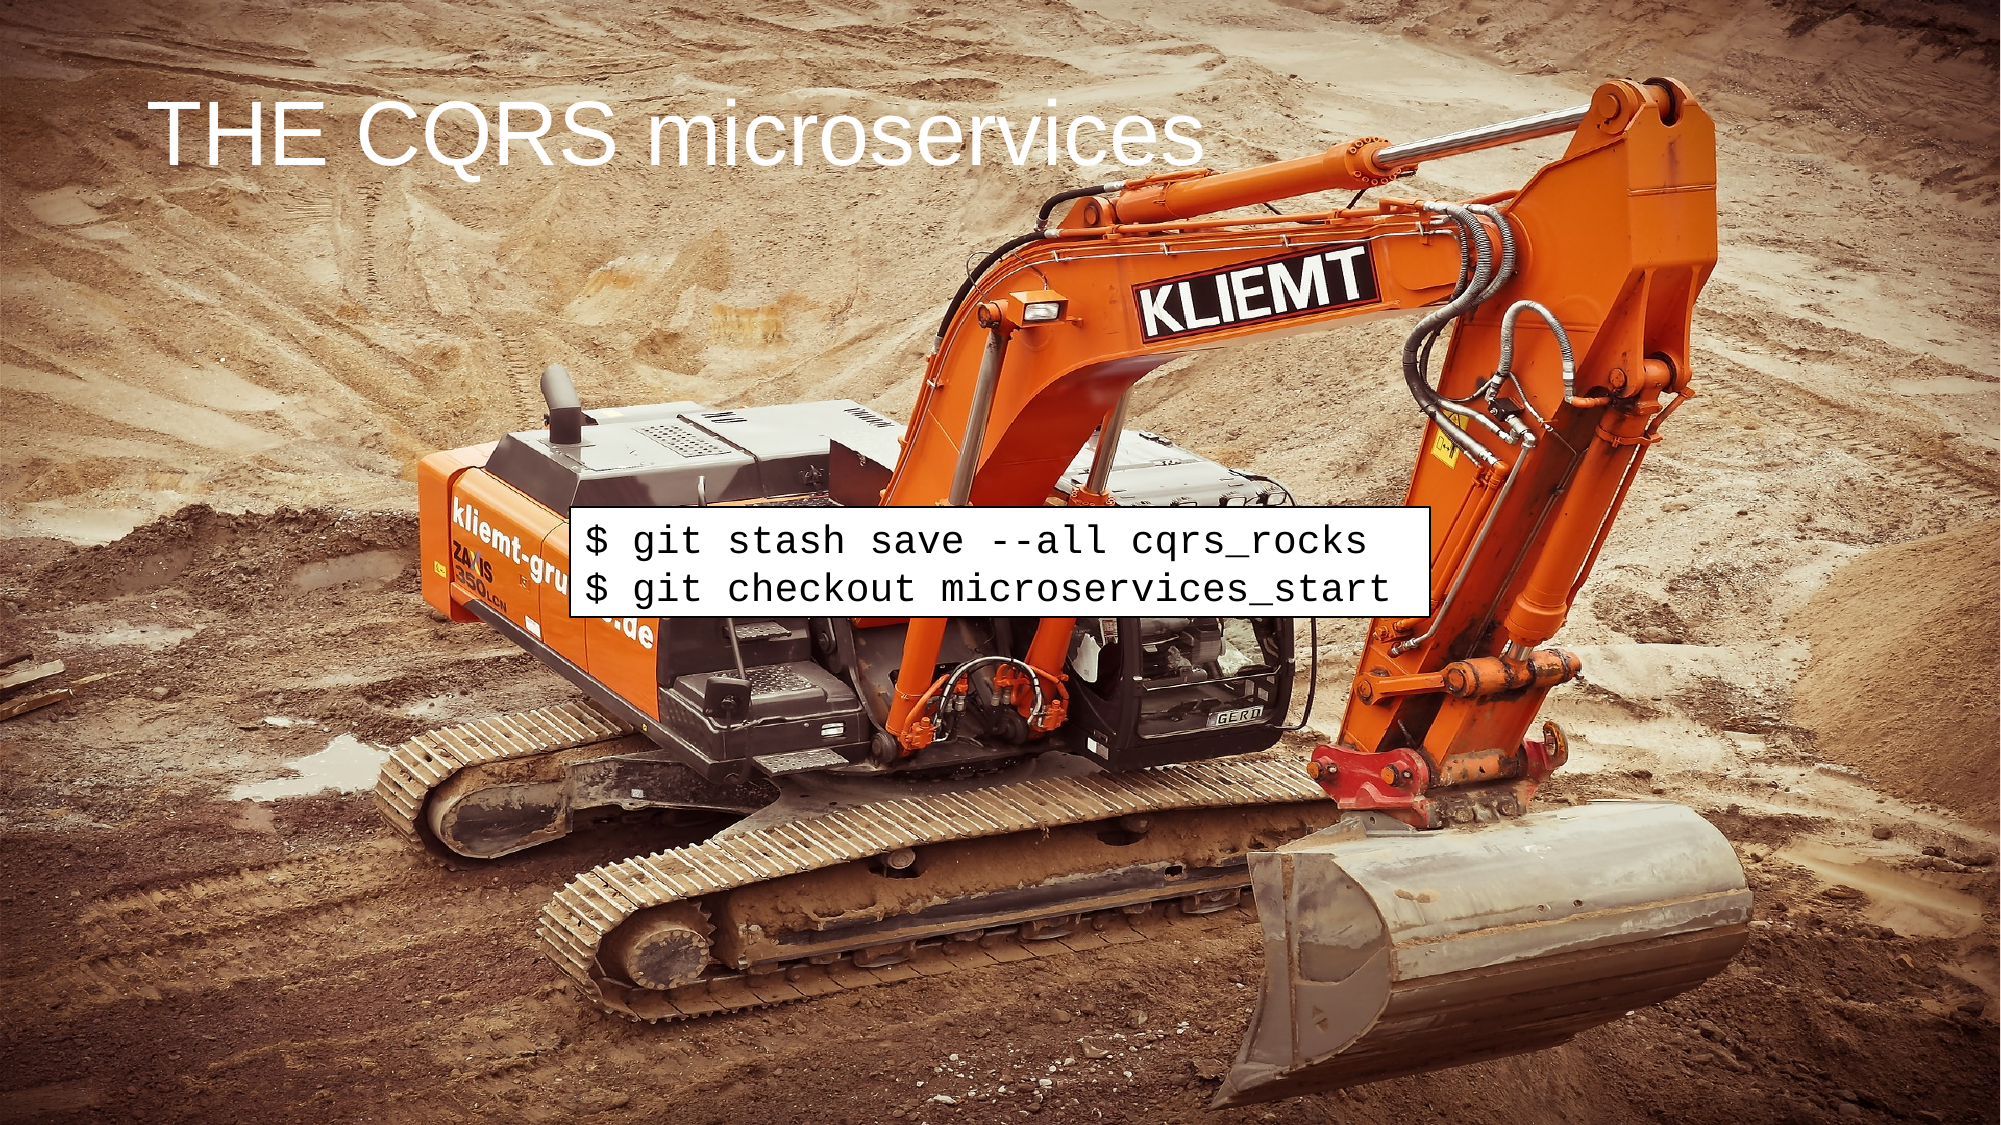

# THE CQRS microservices
$ git stash save --all cqrs_rocks
$ git checkout microservices_start